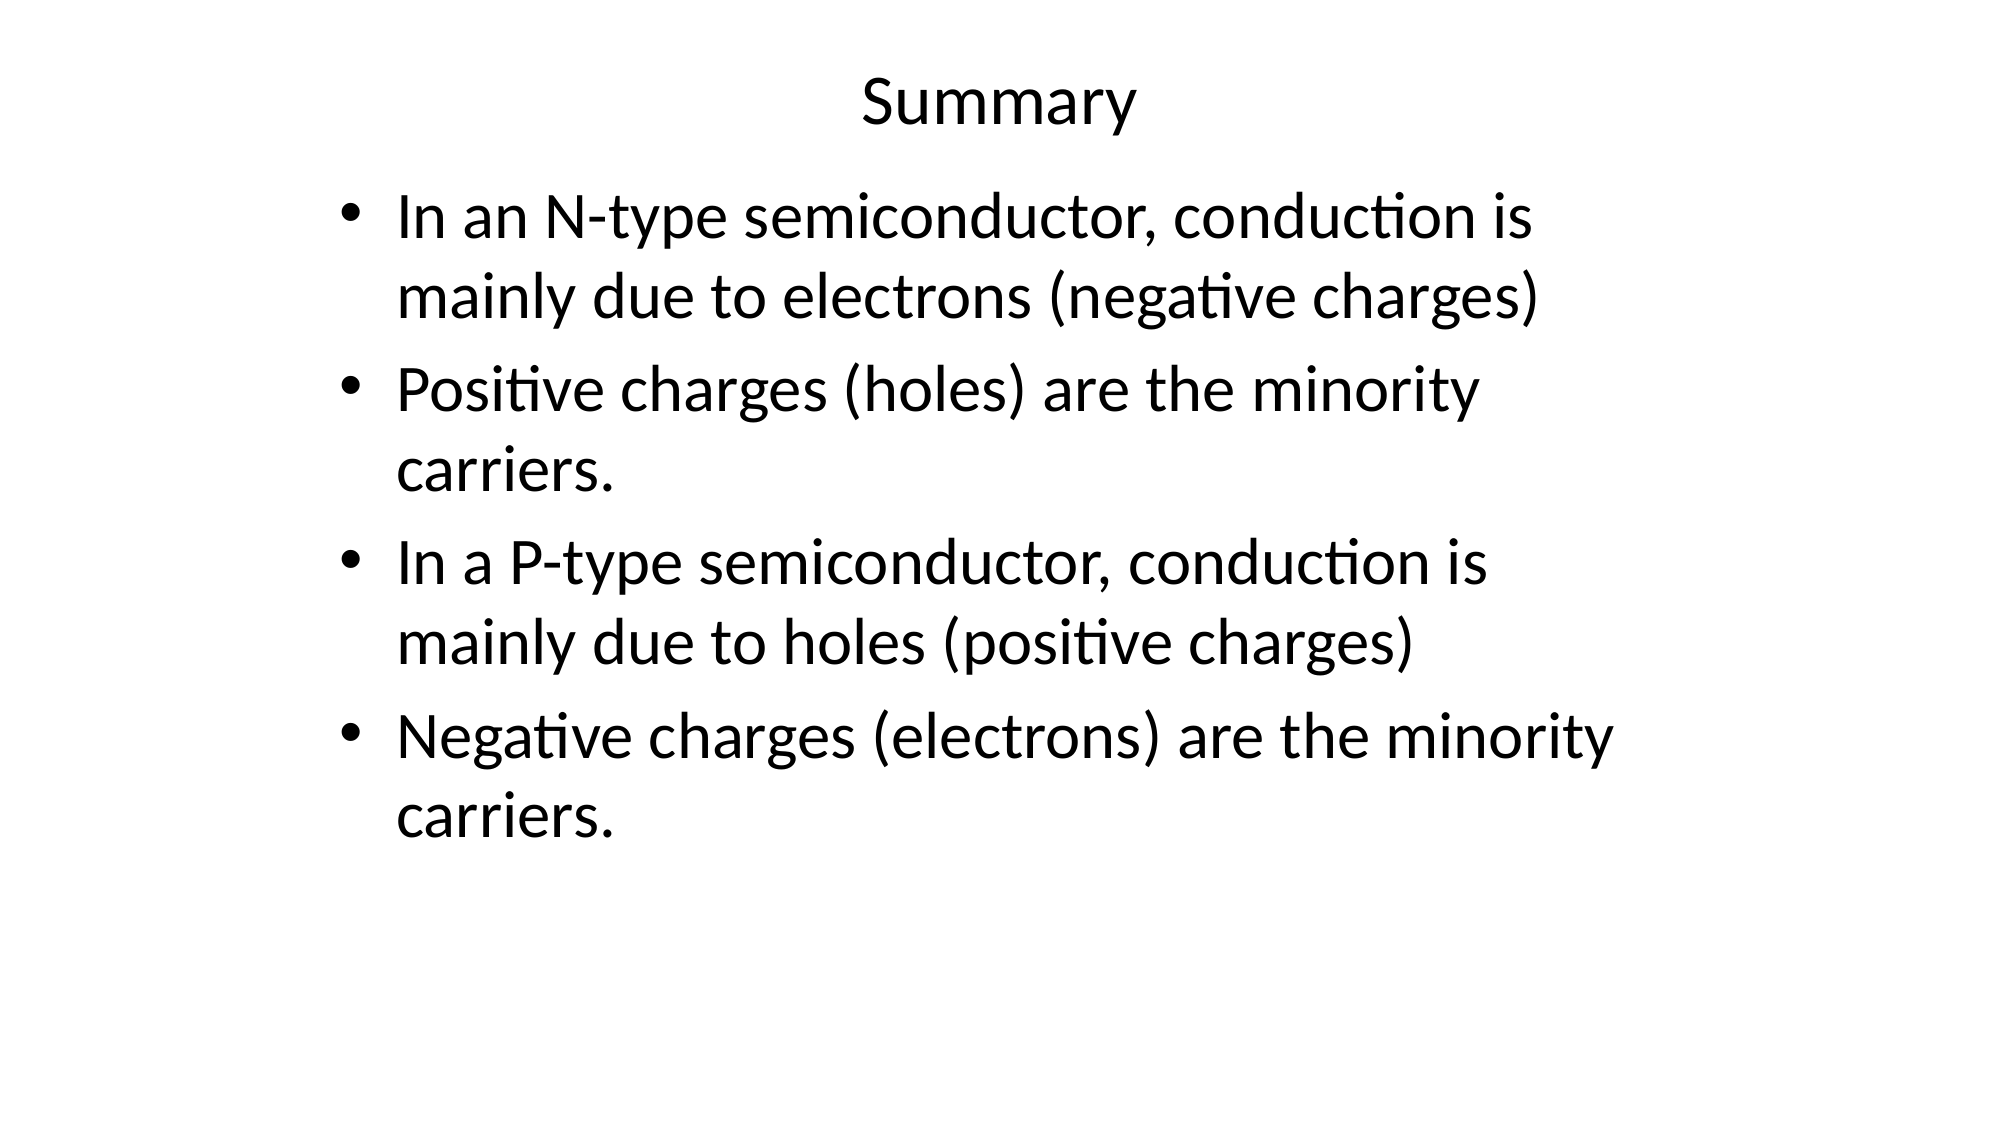

# Summary
In an N-type semiconductor, conduction is mainly due to electrons (negative charges)
Positive charges (holes) are the minority carriers.
In a P-type semiconductor, conduction is mainly due to holes (positive charges)
Negative charges (electrons) are the minority carriers.